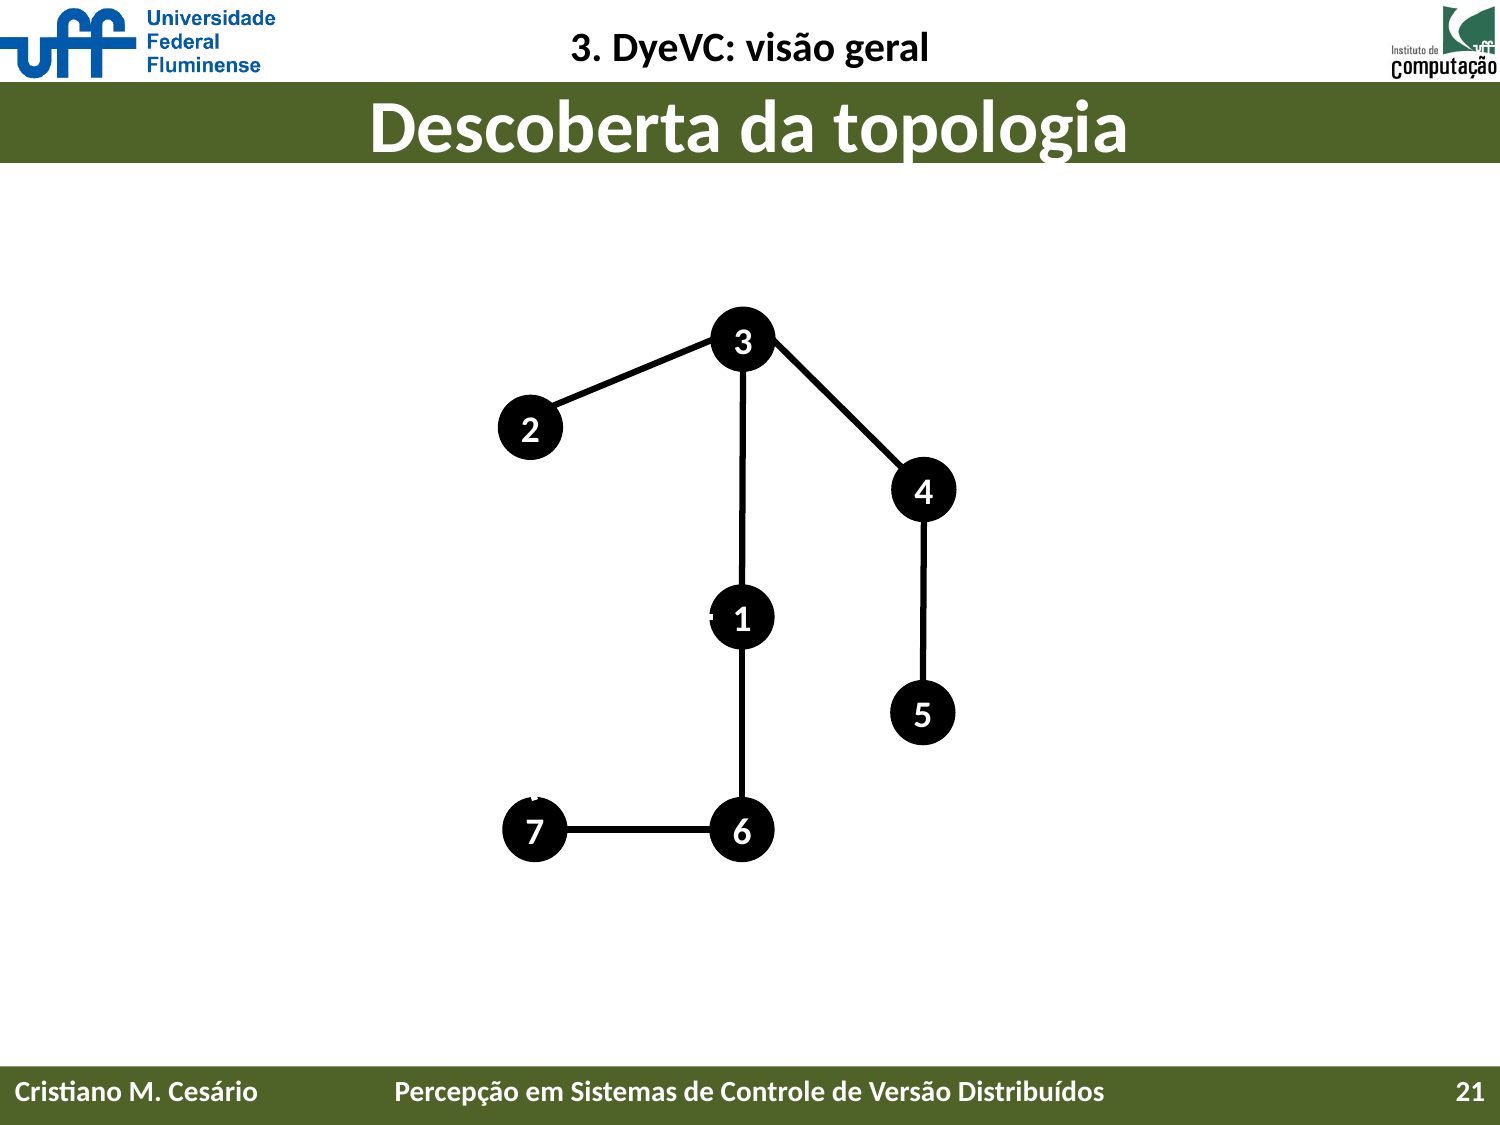

3. DyeVC: visão geral
# Descoberta da topologia
3
2
4
8
1
5
7
6
Cristiano M. Cesário
Percepção em Sistemas de Controle de Versão Distribuídos
21